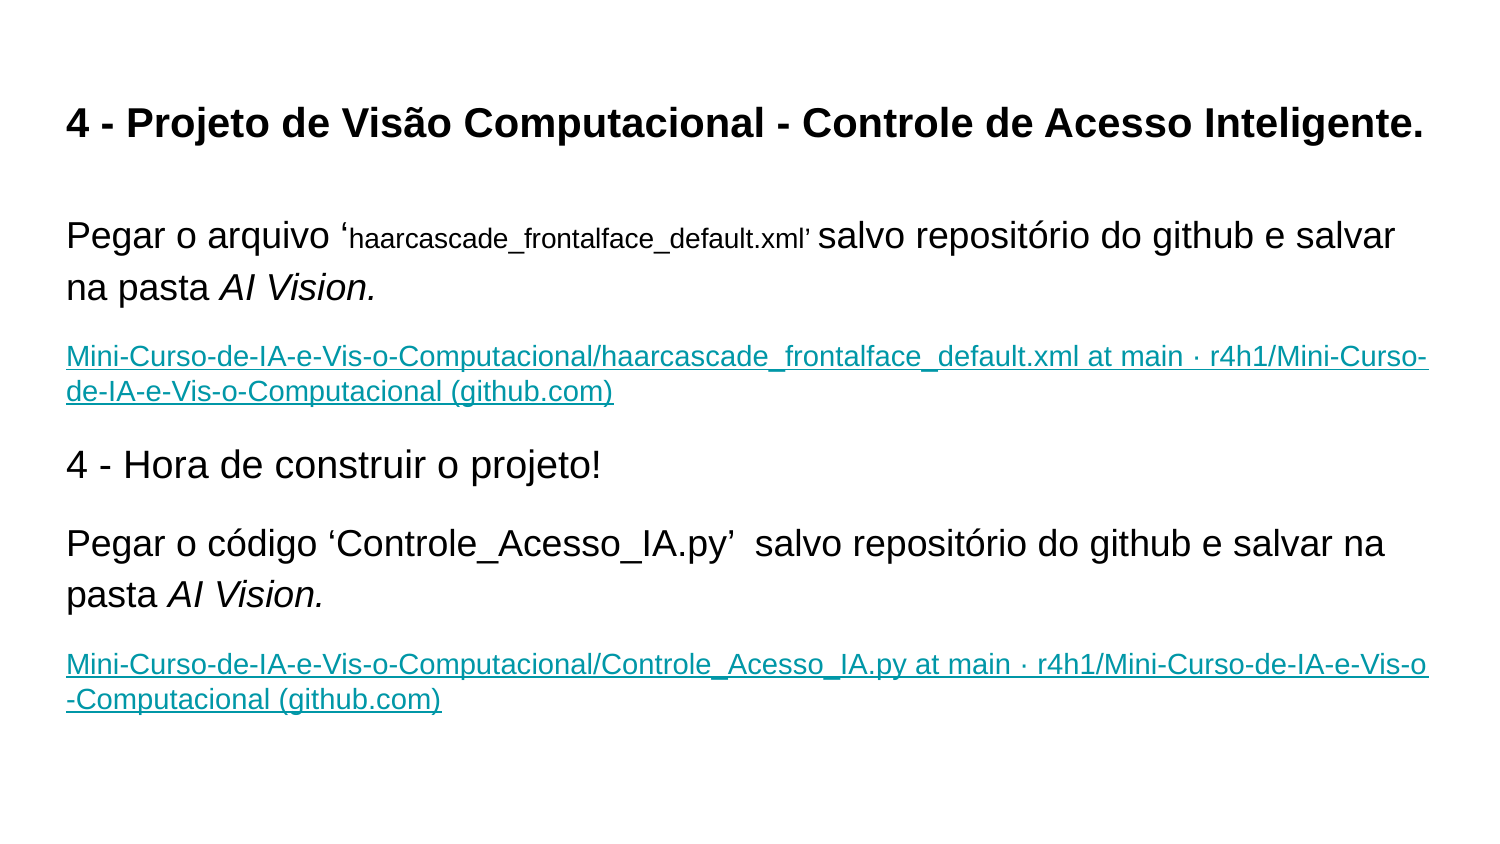

# 4 - Projeto de Visão Computacional - Controle de Acesso Inteligente.
Pegar o arquivo ‘haarcascade_frontalface_default.xml’ salvo repositório do github e salvar na pasta AI Vision.
Mini-Curso-de-IA-e-Vis-o-Computacional/haarcascade_frontalface_default.xml at main · r4h1/Mini-Curso-de-IA-e-Vis-o-Computacional (github.com)
4 - Hora de construir o projeto!
Pegar o código ‘Controle_Acesso_IA.py’  salvo repositório do github e salvar na pasta AI Vision.
Mini-Curso-de-IA-e-Vis-o-Computacional/Controle_Acesso_IA.py at main · r4h1/Mini-Curso-de-IA-e-Vis-o-Computacional (github.com)